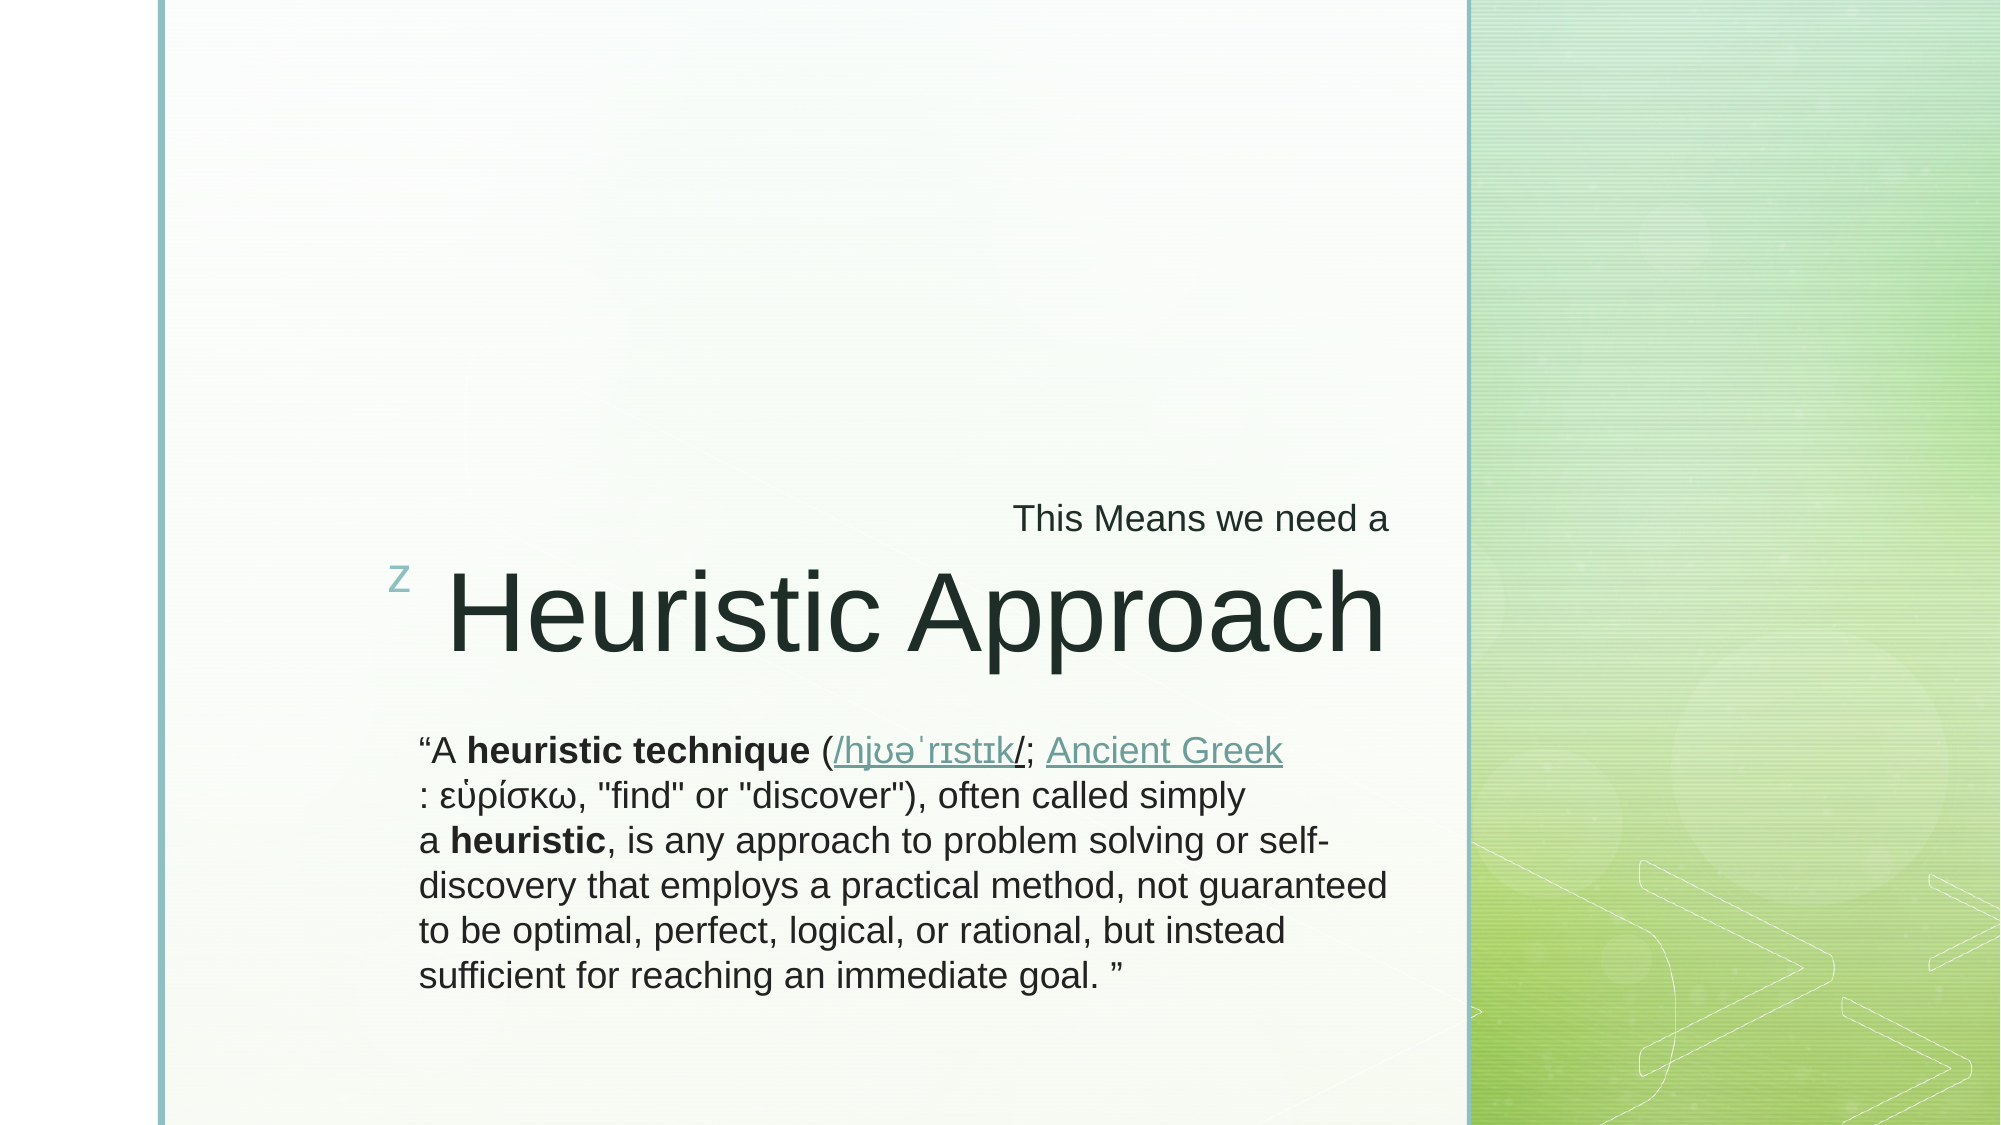

This Means we need a
# Heuristic Approach
“A heuristic technique (/hjʊəˈrɪstɪk/; Ancient Greek: εὑρίσκω, "find" or "discover"), often called simply a heuristic, is any approach to problem solving or self-discovery that employs a practical method, not guaranteed to be optimal, perfect, logical, or rational, but instead sufficient for reaching an immediate goal. ”